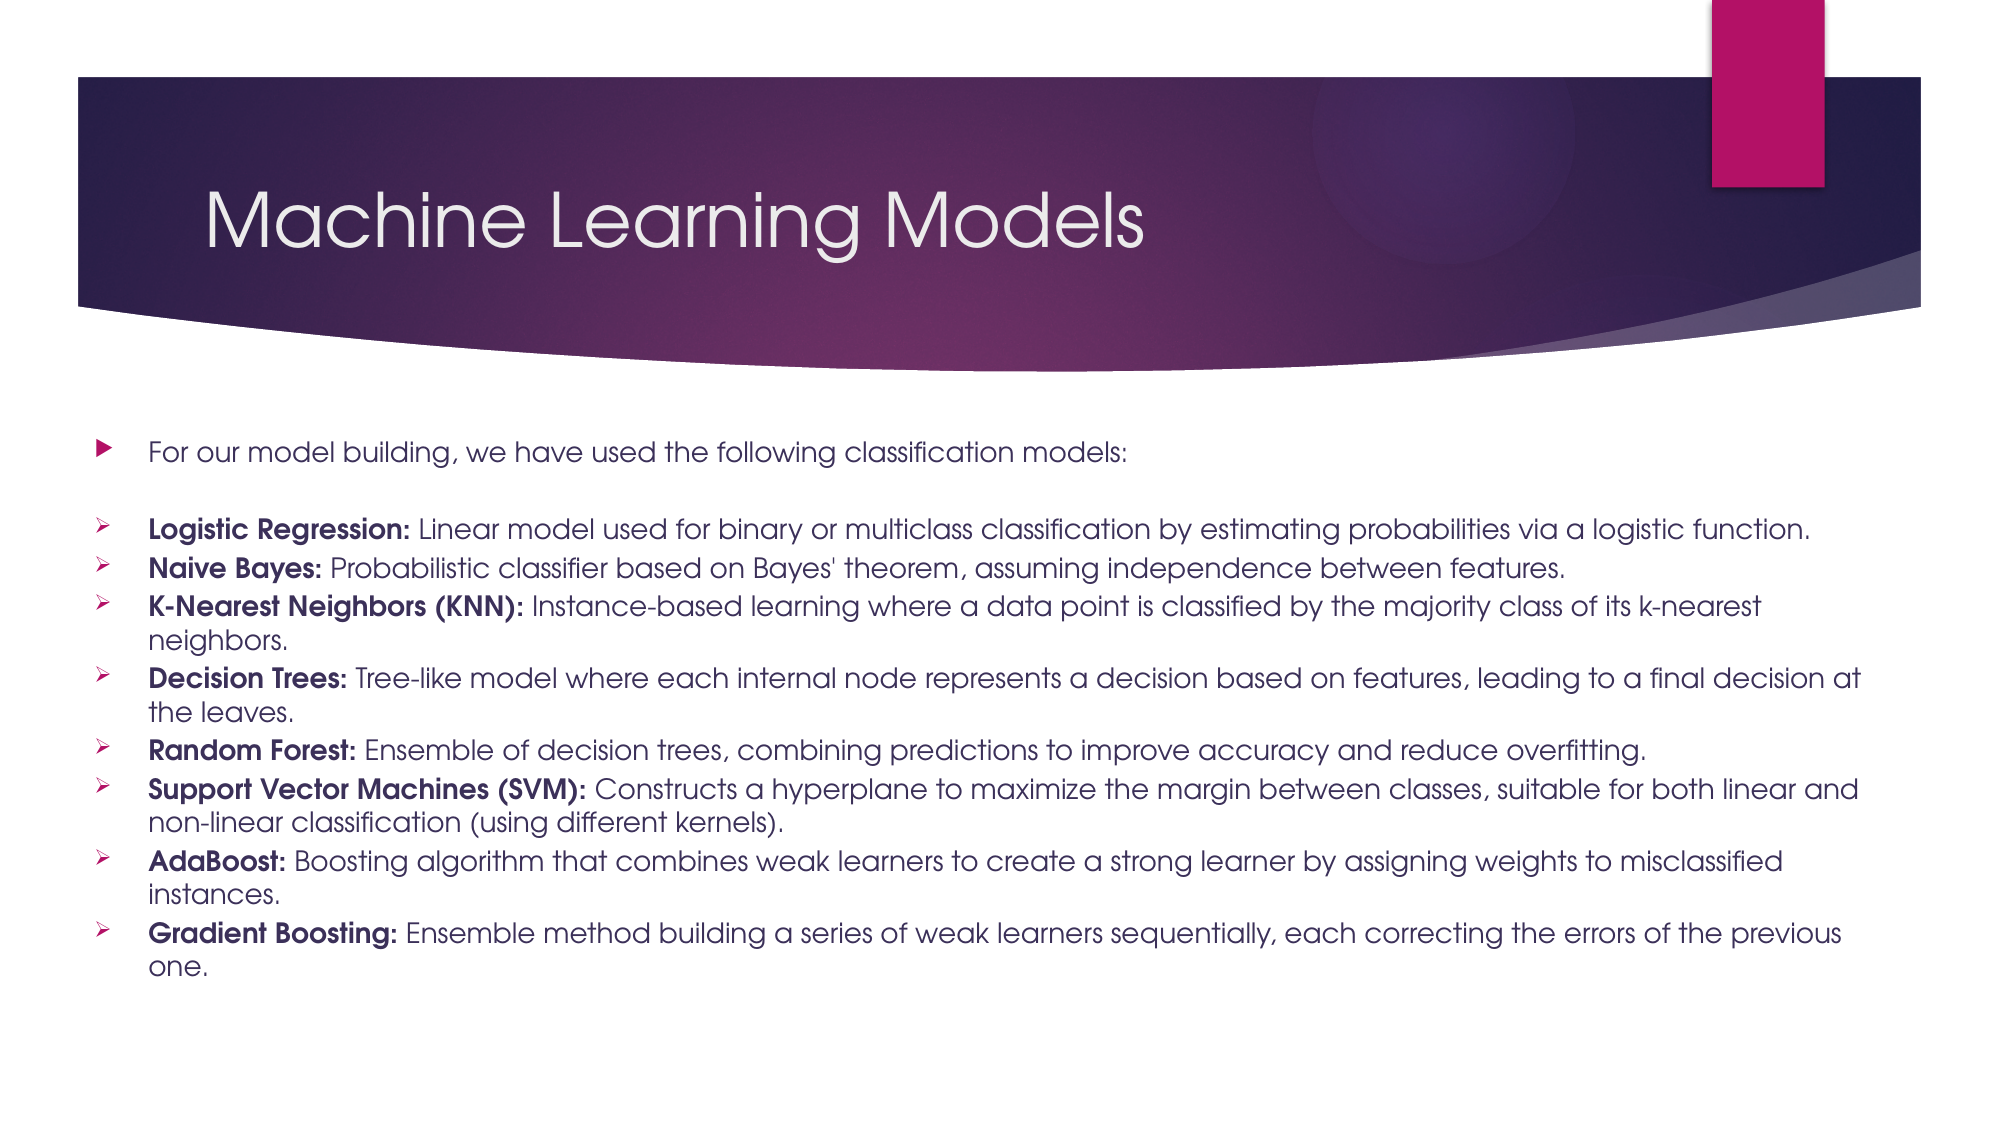

# Machine Learning Models
For our model building, we have used the following classification models:

Logistic Regression: Linear model used for binary or multiclass classification by estimating probabilities via a logistic function.
Naive Bayes: Probabilistic classifier based on Bayes' theorem, assuming independence between features.
K-Nearest Neighbors (KNN): Instance-based learning where a data point is classified by the majority class of its k-nearest neighbors.
Decision Trees: Tree-like model where each internal node represents a decision based on features, leading to a final decision at the leaves.
Random Forest: Ensemble of decision trees, combining predictions to improve accuracy and reduce overfitting.
Support Vector Machines (SVM): Constructs a hyperplane to maximize the margin between classes, suitable for both linear and non-linear classification (using different kernels).
AdaBoost: Boosting algorithm that combines weak learners to create a strong learner by assigning weights to misclassified instances.
Gradient Boosting: Ensemble method building a series of weak learners sequentially, each correcting the errors of the previous one.